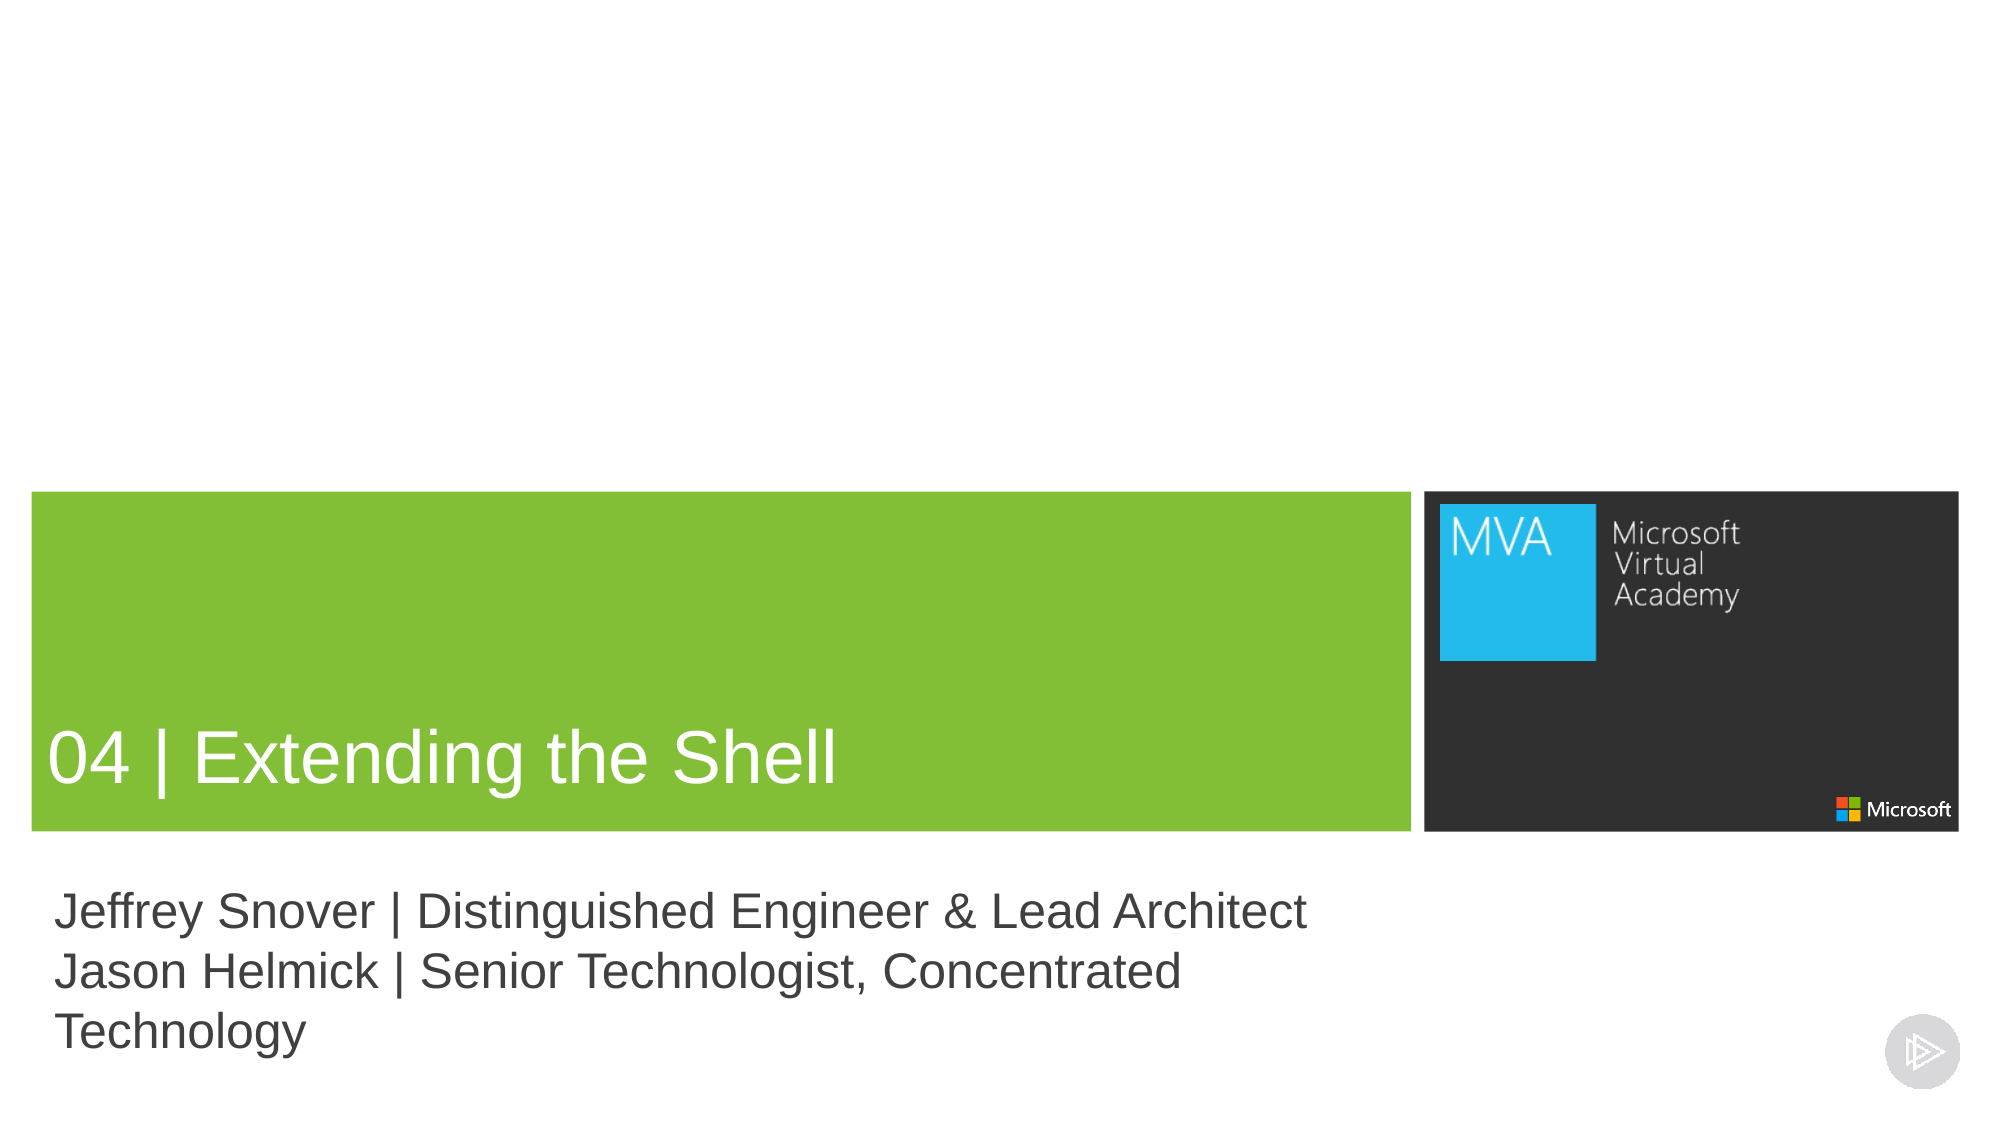

04 | Extending the Shell
Jeffrey Snover | Distinguished Engineer & Lead Architect
Jason Helmick | Senior Technologist, Concentrated Technology